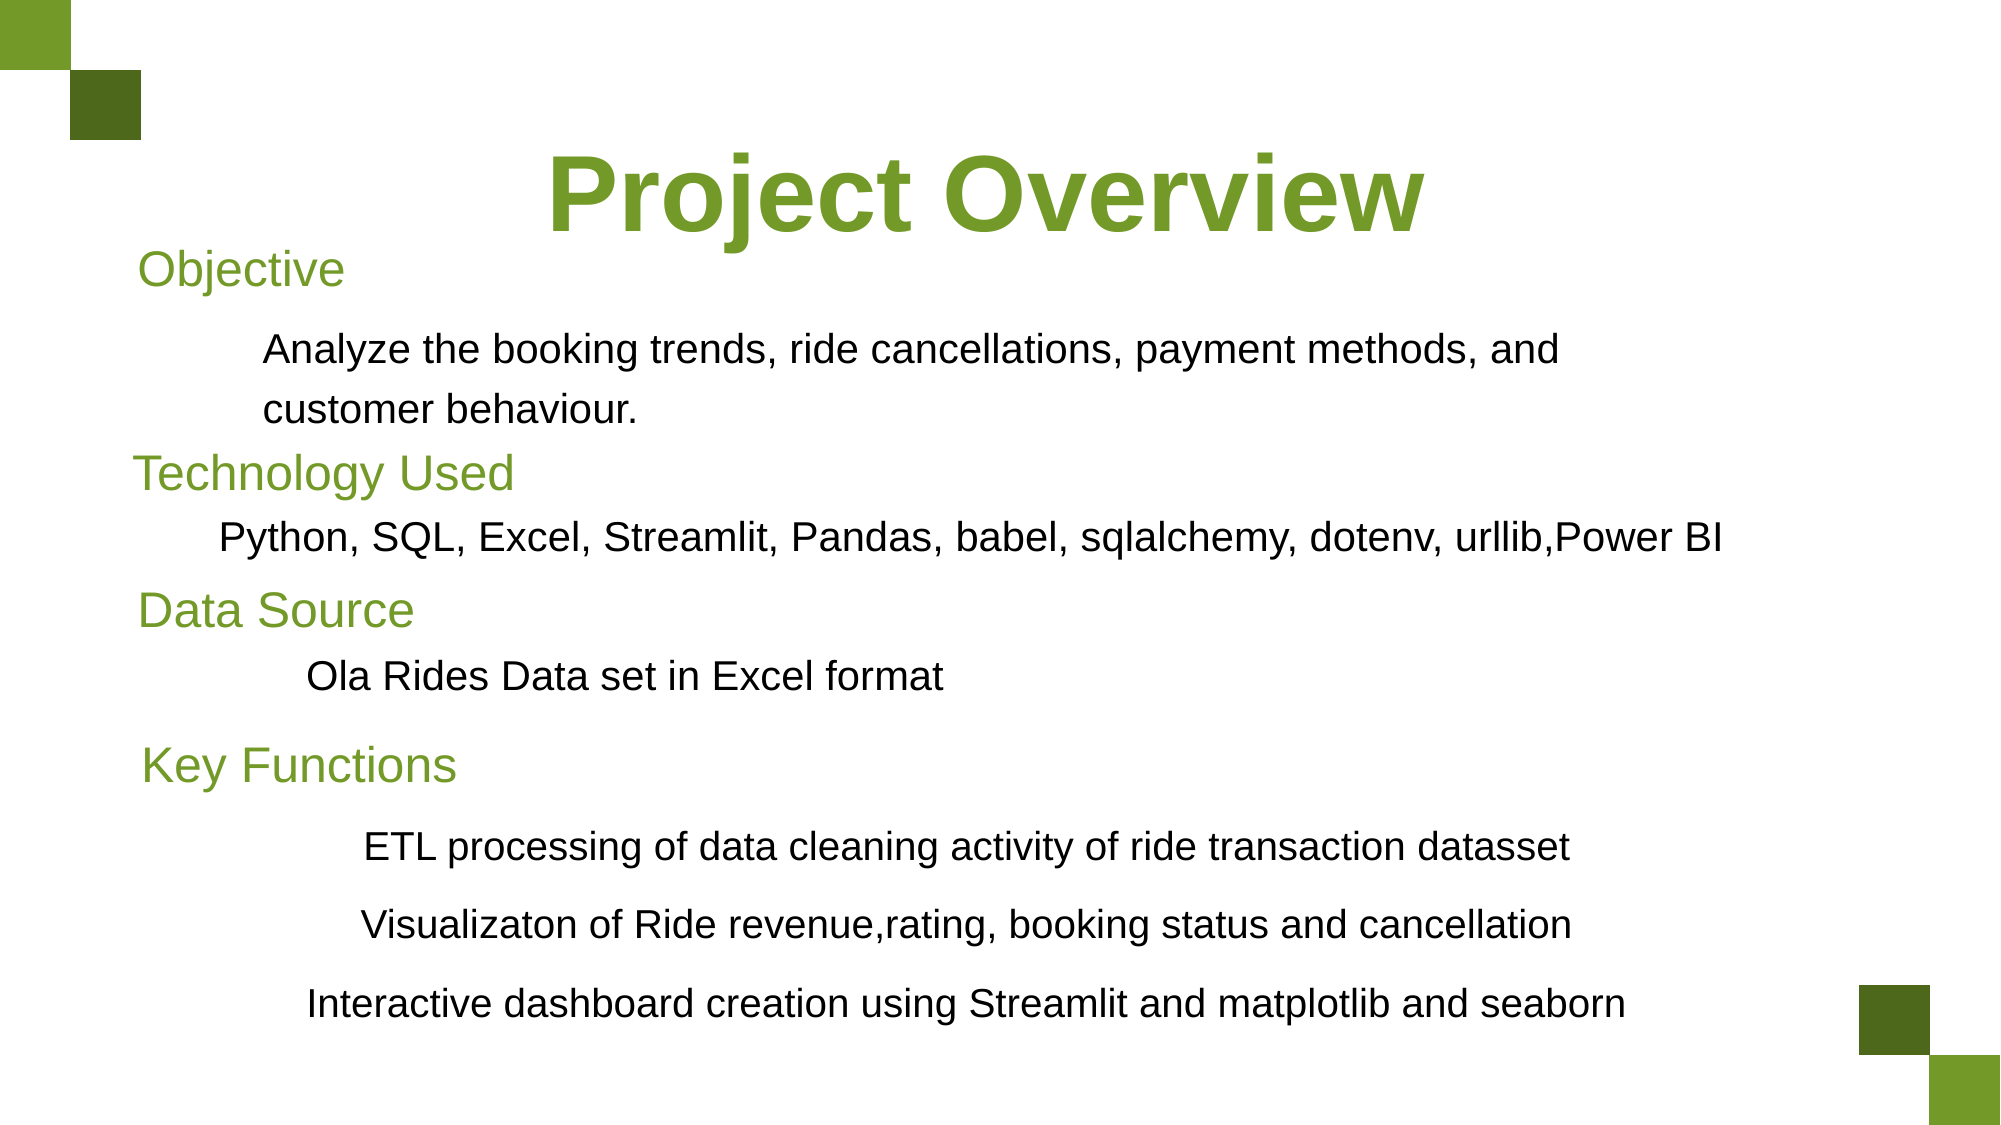

# Project Overview
Objective
Analyze the booking trends, ride cancellations, payment methods, and customer behaviour.

Technology Used
Python, SQL, Excel, Streamlit, Pandas, babel, sqlalchemy, dotenv, urllib,Power BI
Data Source

Ola Rides Data set in Excel format
Key Functions
ETL processing of data cleaning activity of ride transaction datasset
Visualizaton of Ride revenue,rating, booking status and cancellation
Interactive dashboard creation using Streamlit and matplotlib and seaborn